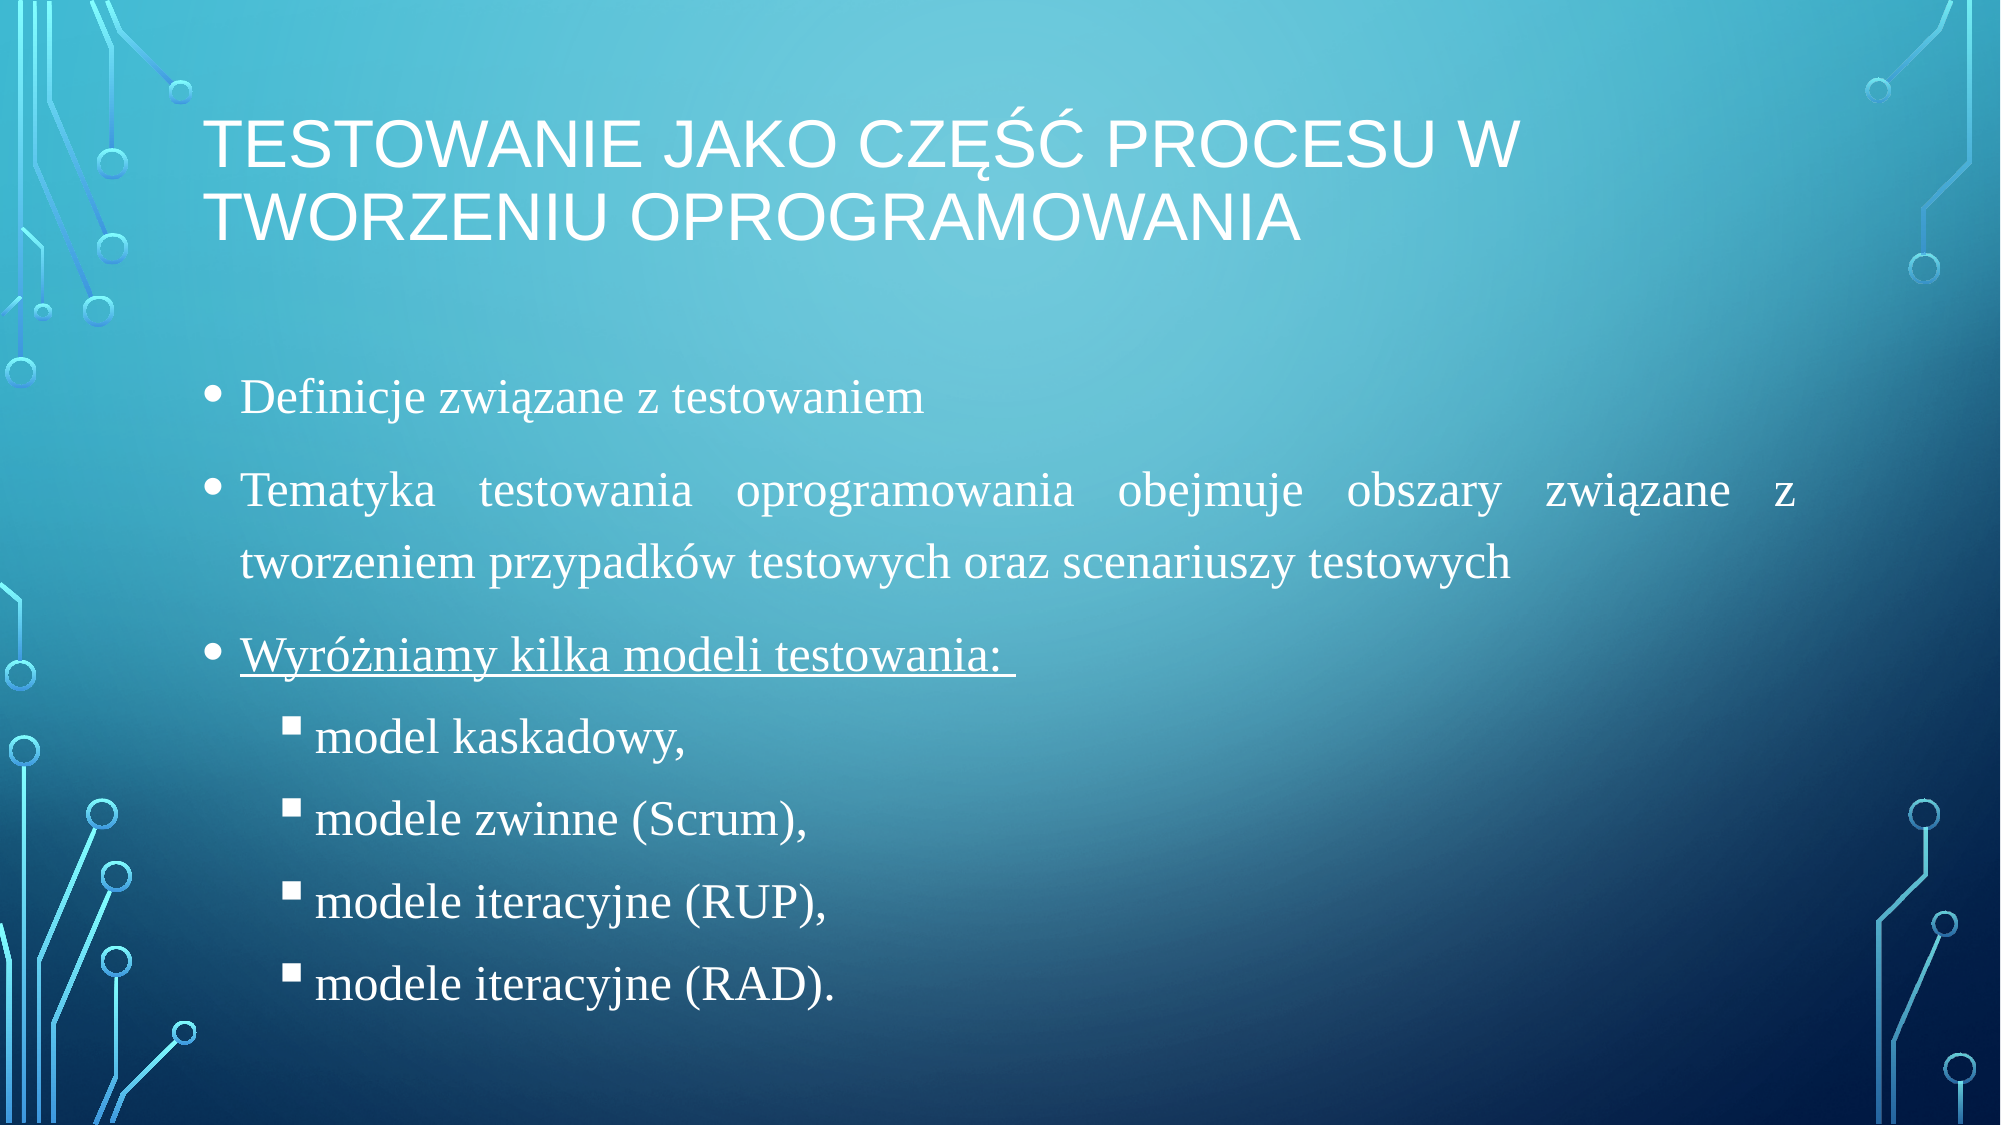

# Testowanie jako część procesu w tworzeniu oprogramowania
Definicje związane z testowaniem
Tematyka testowania oprogramowania obejmuje obszary związane z tworzeniem przypadków testowych oraz scenariuszy testowych
Wyróżniamy kilka modeli testowania:
model kaskadowy,
modele zwinne (Scrum),
modele iteracyjne (RUP),
modele iteracyjne (RAD).